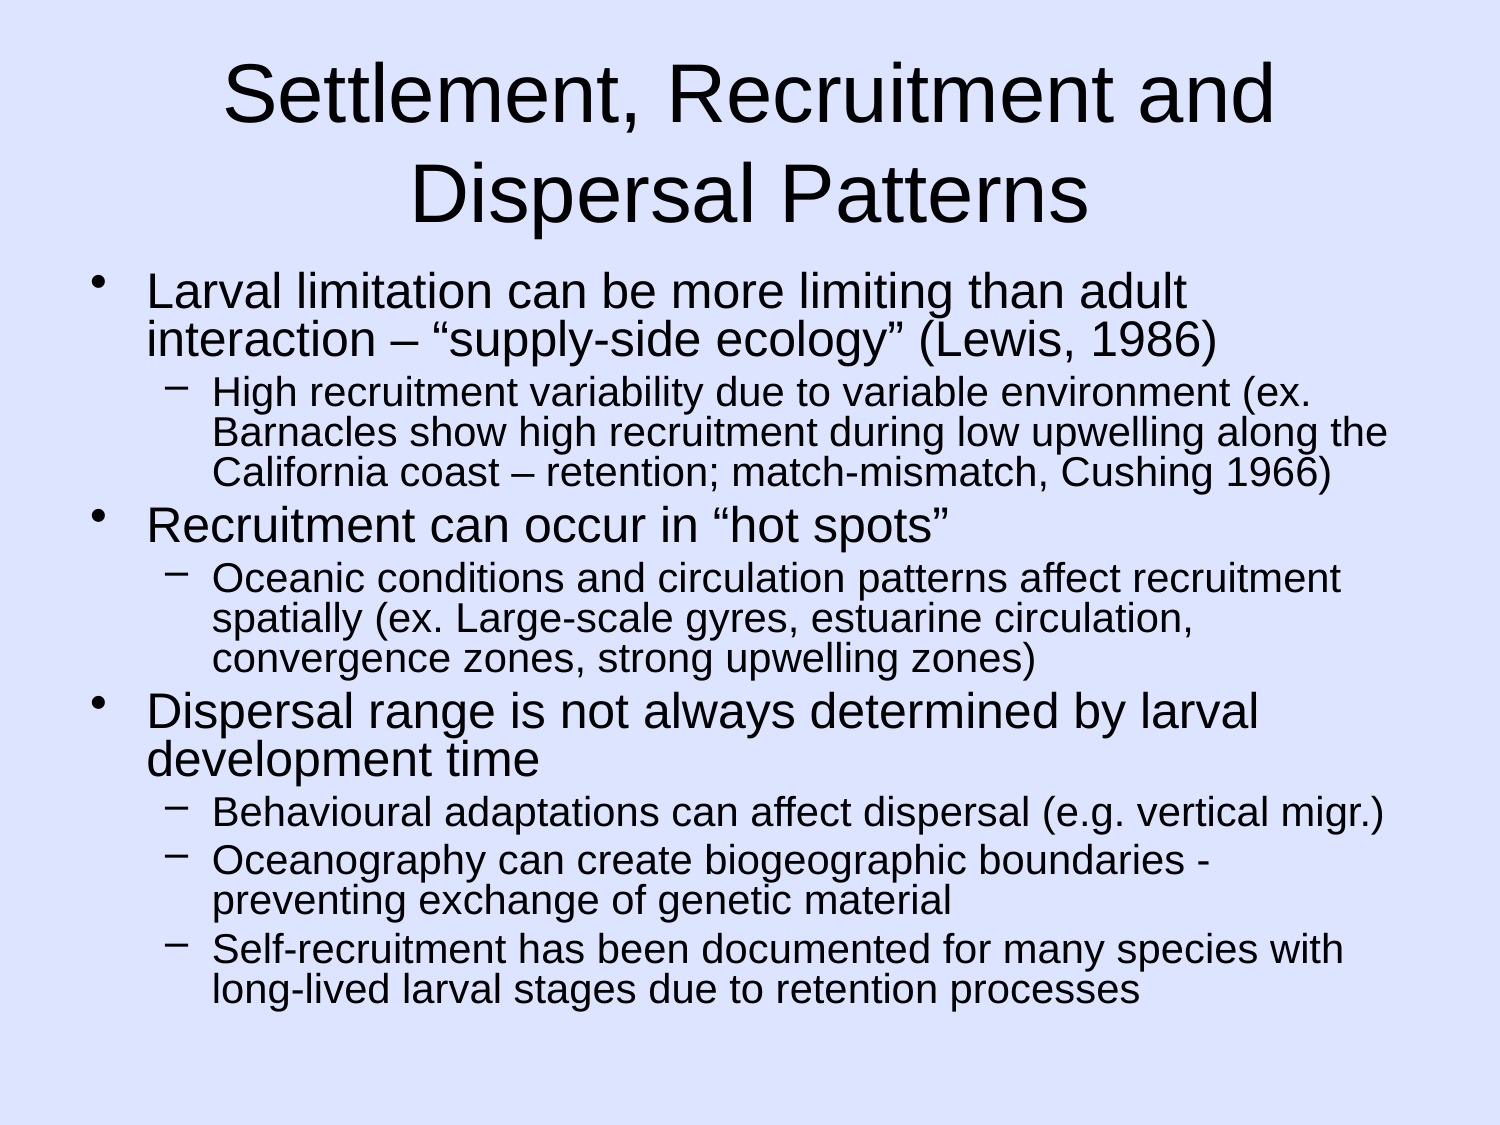

# Settlement, Recruitment and Dispersal Patterns
Larval limitation can be more limiting than adult interaction – “supply-side ecology” (Lewis, 1986)
High recruitment variability due to variable environment (ex. Barnacles show high recruitment during low upwelling along the California coast – retention; match-mismatch, Cushing 1966)
Recruitment can occur in “hot spots”
Oceanic conditions and circulation patterns affect recruitment spatially (ex. Large-scale gyres, estuarine circulation, convergence zones, strong upwelling zones)
Dispersal range is not always determined by larval development time
Behavioural adaptations can affect dispersal (e.g. vertical migr.)
Oceanography can create biogeographic boundaries - preventing exchange of genetic material
Self-recruitment has been documented for many species with long-lived larval stages due to retention processes